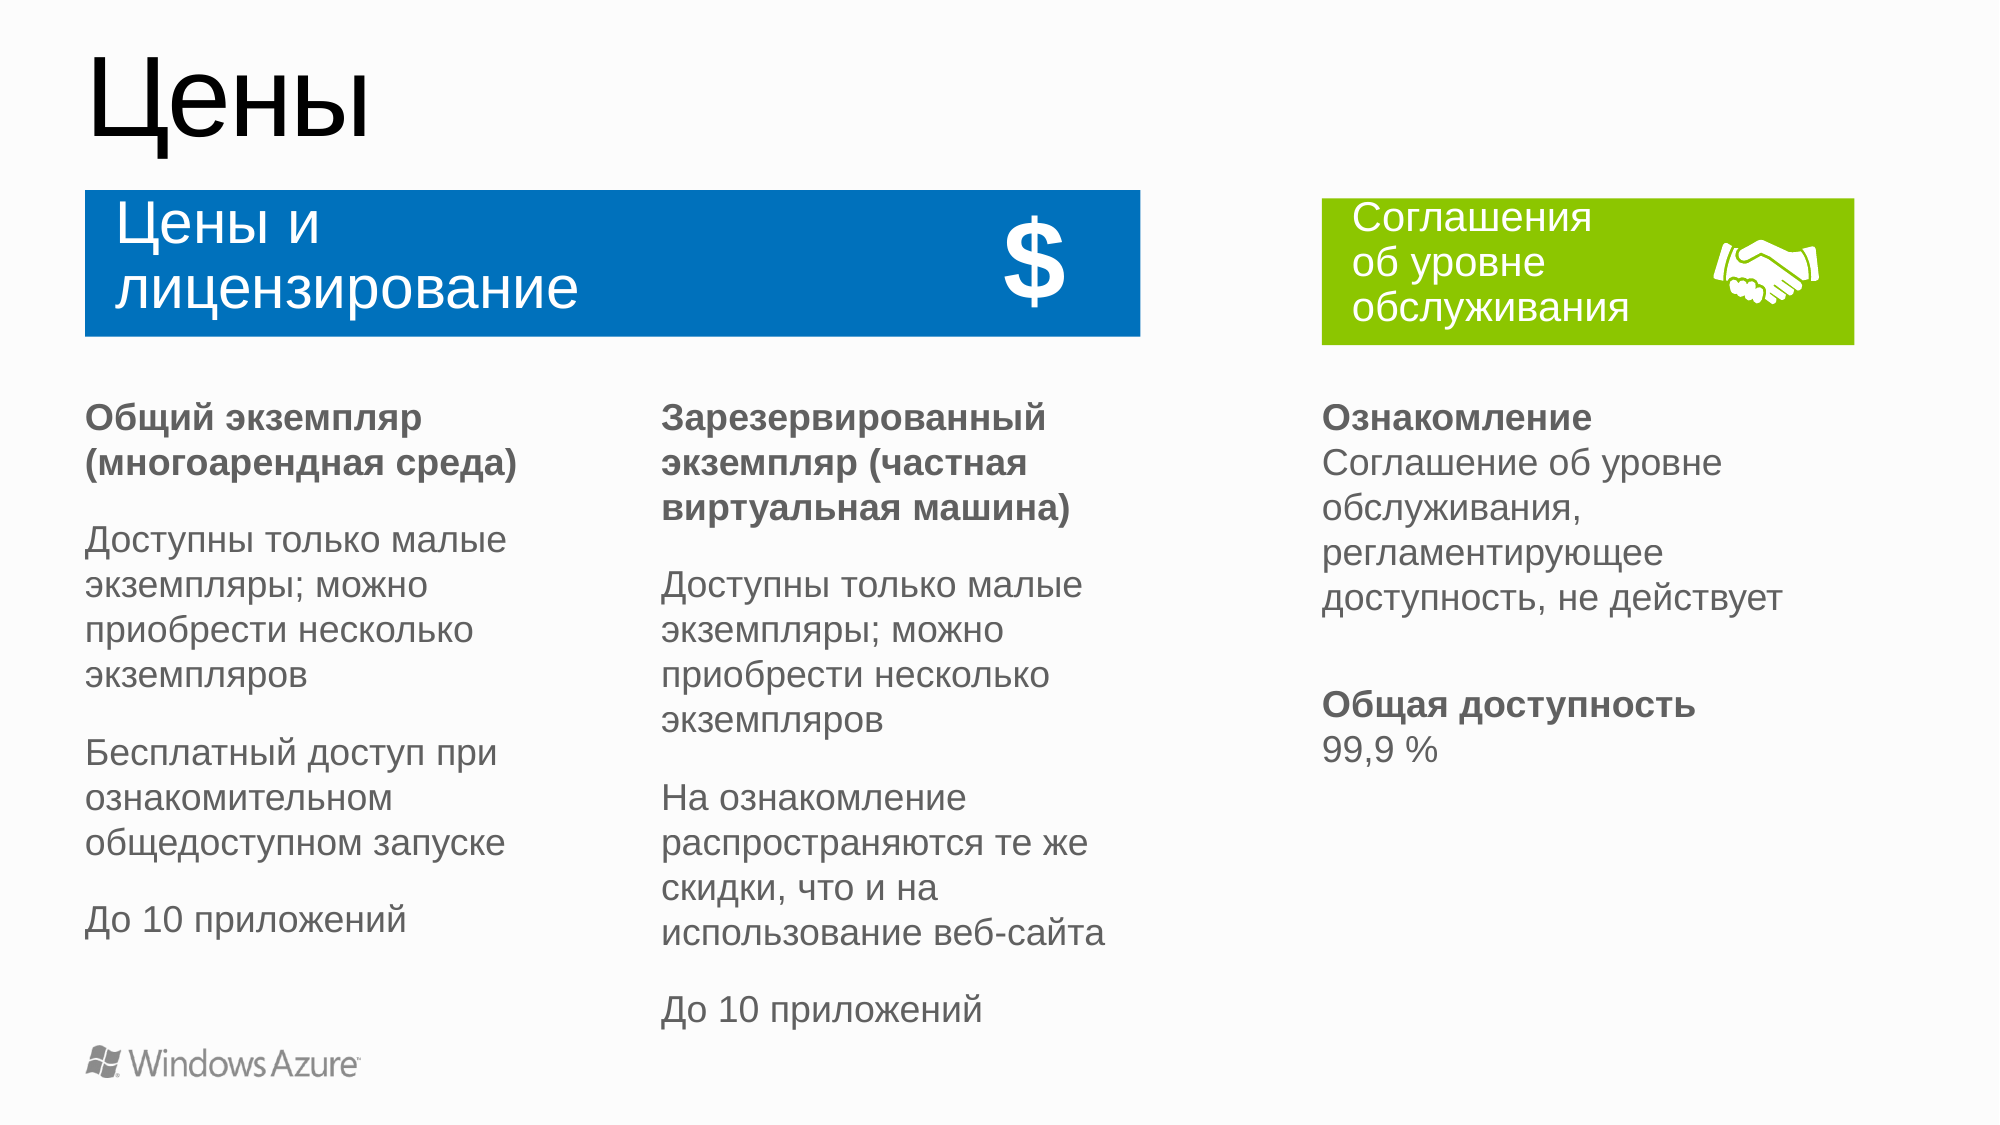

# Цены
Цены и
лицензирование
Соглашения
об уровне
обслуживания
$

Общий экземпляр (многоарендная среда)
Доступны только малые экземпляры; можно приобрести несколько экземпляров
Бесплатный доступ при ознакомительном общедоступном запуске
До 10 приложений
Зарезервированный экземпляр (частная виртуальная машина)
Доступны только малые экземпляры; можно приобрести несколько экземпляров
На ознакомление распространяются те же скидки, что и на использование веб-сайта
До 10 приложений
Ознакомление
Соглашение об уровне обслуживания, регламентирующее доступность, не действует
Общая доступность
99,9 %